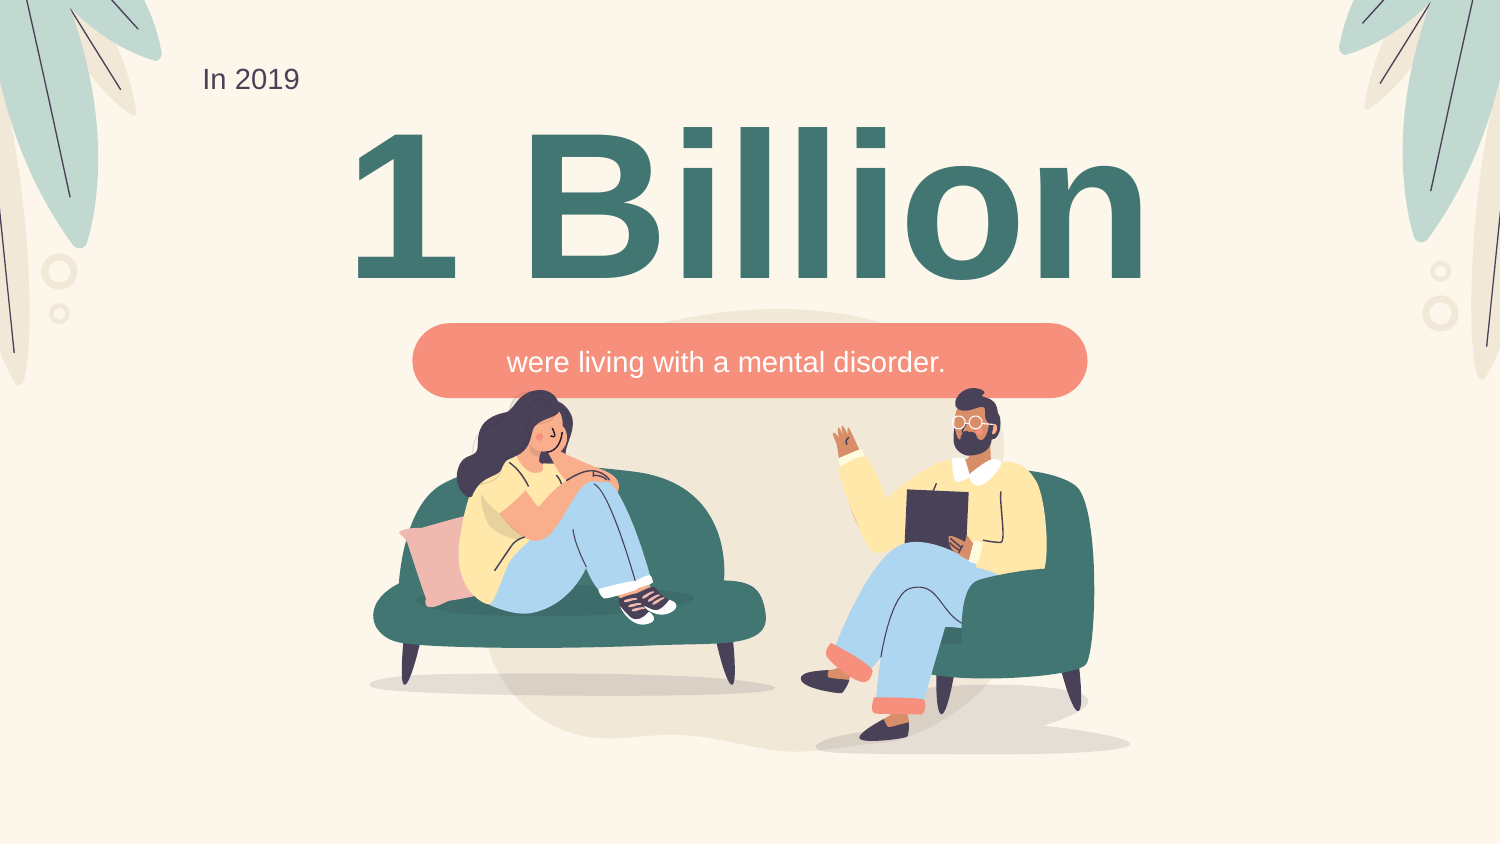

In 2019
# 1 Billion

 were living with a mental disorder.